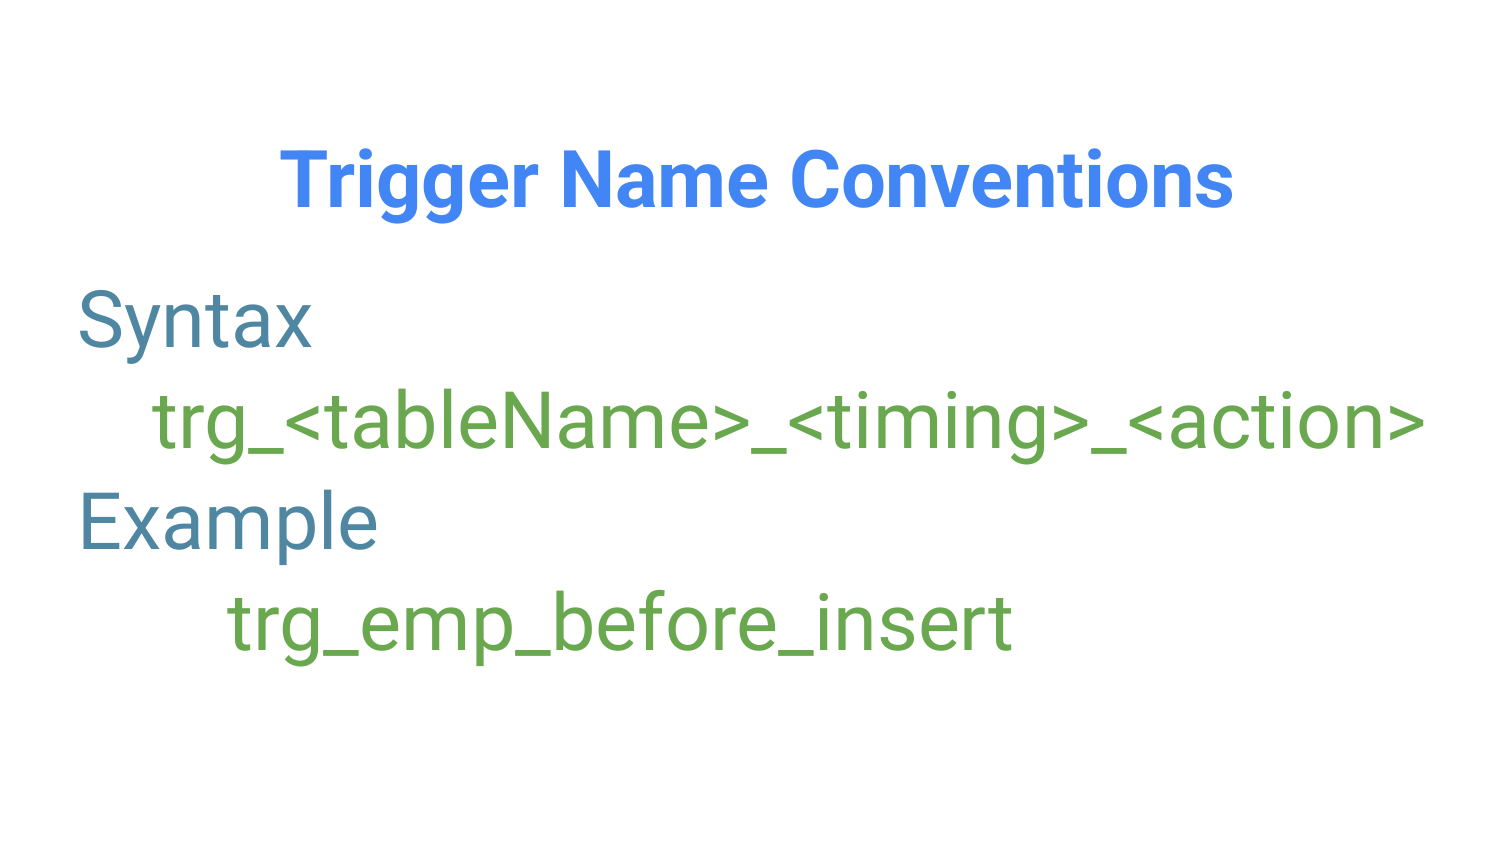

# Trigger Name Conventions
Syntax
trg_<tableName>_<timing>_<action>
Example
	trg_emp_before_insert